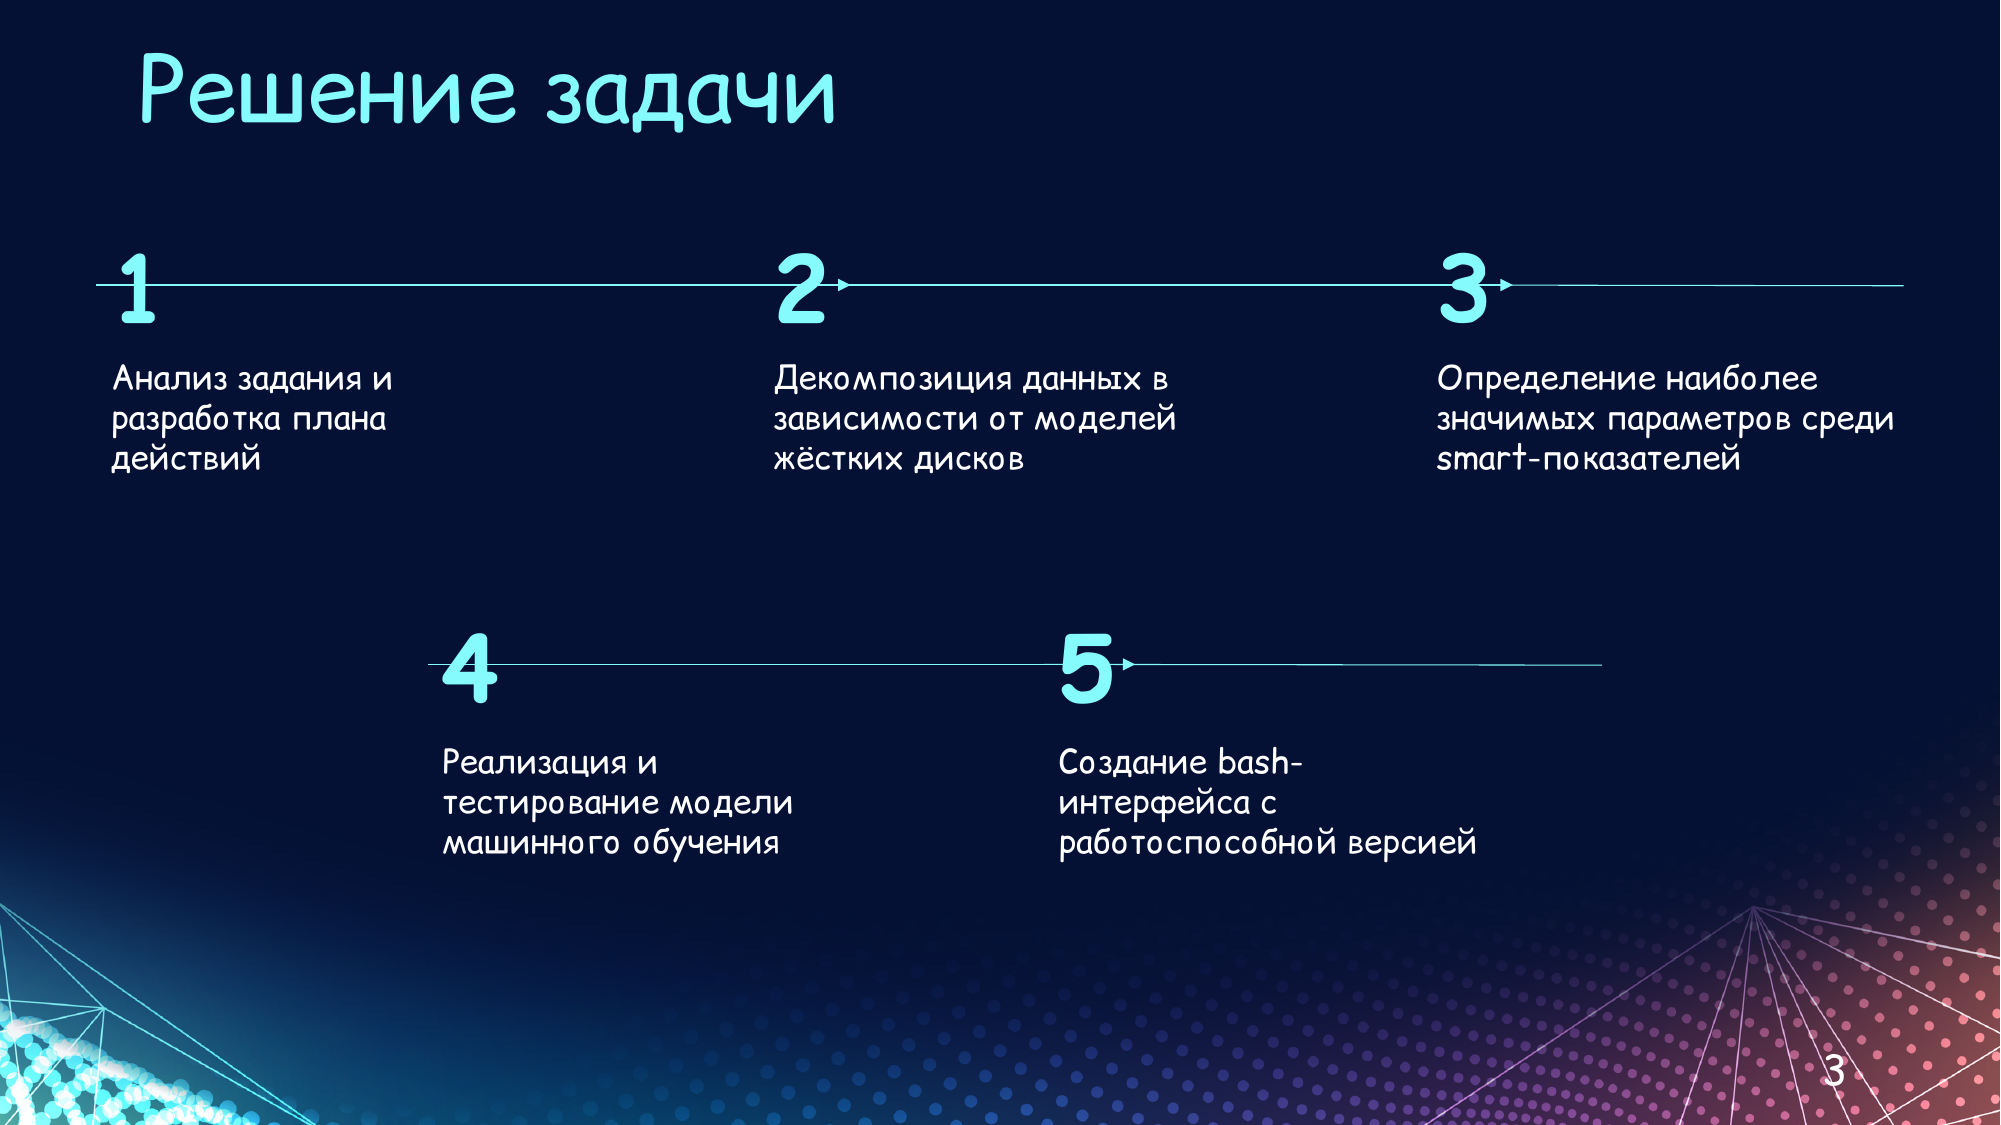

# Решение задачи
1
2
3
Декомпозиция данных в зависимости от моделей жёстких дисков
Определение наиболее значимых параметров среди smart-показателей
Анализ задания и разработка плана действий
4
5
Реализация и тестирование модели машинного обучения
Создание bash-интерфейса с работоспособной версией
3